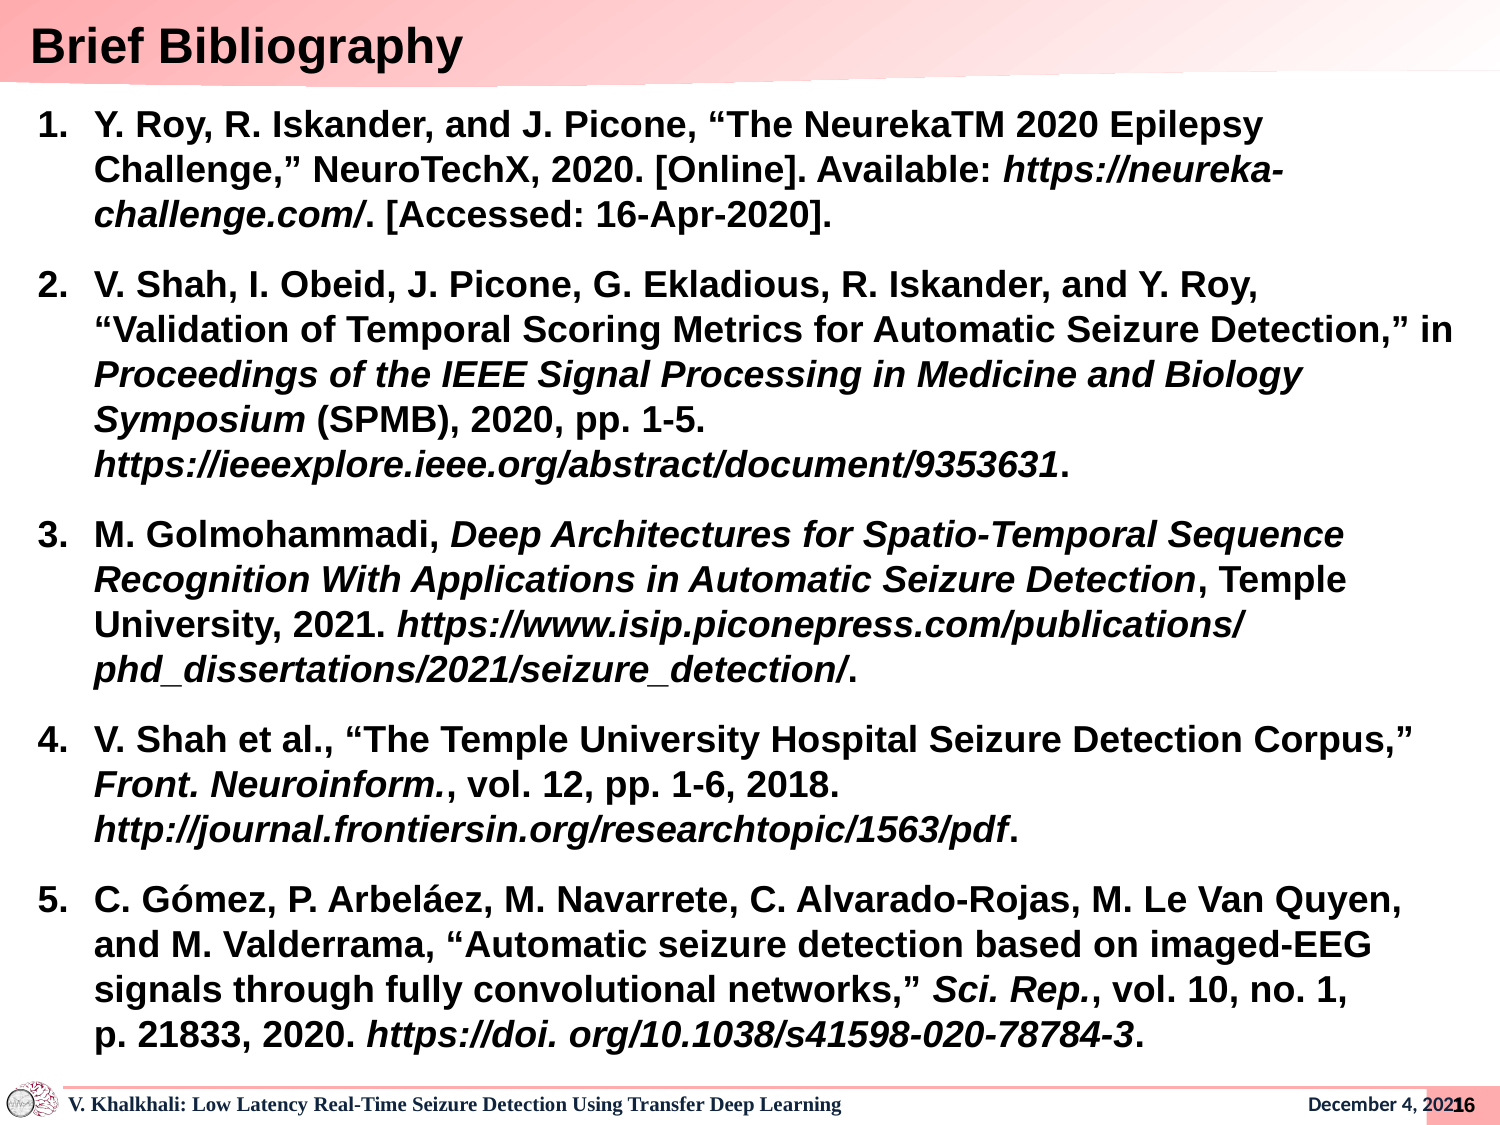

Brief Bibliography
Y. Roy, R. Iskander, and J. Picone, “The NeurekaTM 2020 Epilepsy Challenge,” NeuroTechX, 2020. [Online]. Available: https://neureka-challenge.com/. [Accessed: 16-Apr-2020].
V. Shah, I. Obeid, J. Picone, G. Ekladious, R. Iskander, and Y. Roy, “Validation of Temporal Scoring Metrics for Automatic Seizure Detection,” in Proceedings of the IEEE Signal Processing in Medicine and Biology Symposium (SPMB), 2020, pp. 1‑5. https://ieeexplore.ieee.org/abstract/document/9353631.
M. Golmohammadi, Deep Architectures for Spatio-Temporal Sequence Recognition With Applications in Automatic Seizure Detection, Temple University, 2021. https://www.isip.piconepress.com/publications/ phd_dissertations/2021/seizure_detection/.
V. Shah et al., “The Temple University Hospital Seizure Detection Corpus,” Front. Neuroinform., vol. 12, pp. 1‑6, 2018.
﻿http://journal.frontiersin.org/researchtopic/1563/pdf.
C. Gómez, P. Arbeláez, M. Navarrete, C. Alvarado-Rojas, M. Le Van Quyen, and M. Valderrama, “Automatic seizure detection based on imaged-EEG signals through fully convolutional networks,” Sci. Rep., vol. 10, no. 1, p. 21833, 2020. ﻿https://doi. org/10.1038/s41598-020-78784-3.